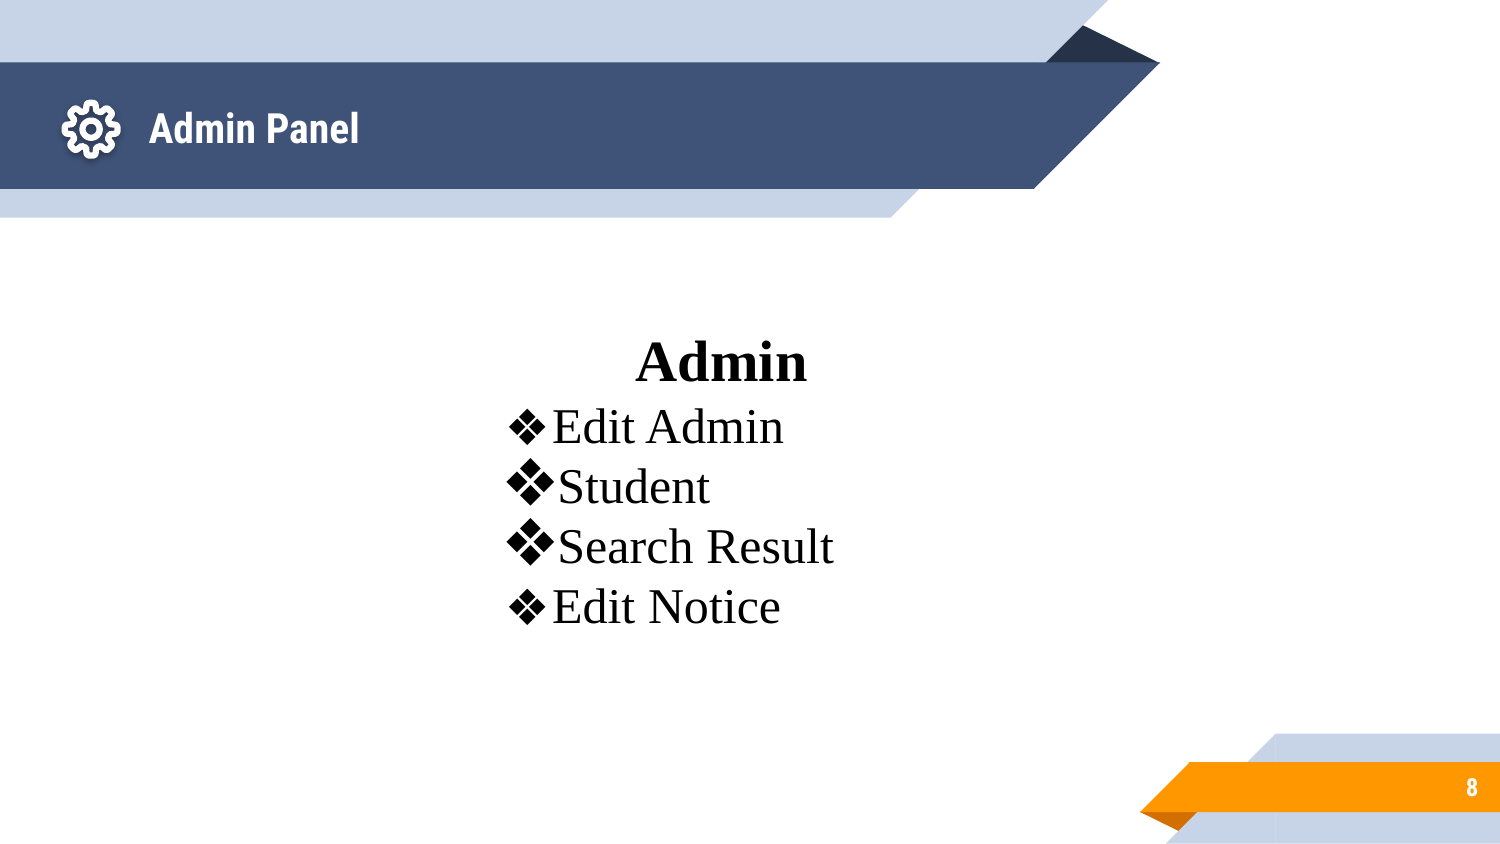

# Admin Panel

Admin
Edit Admin
Student
Search Result
Edit Notice
8